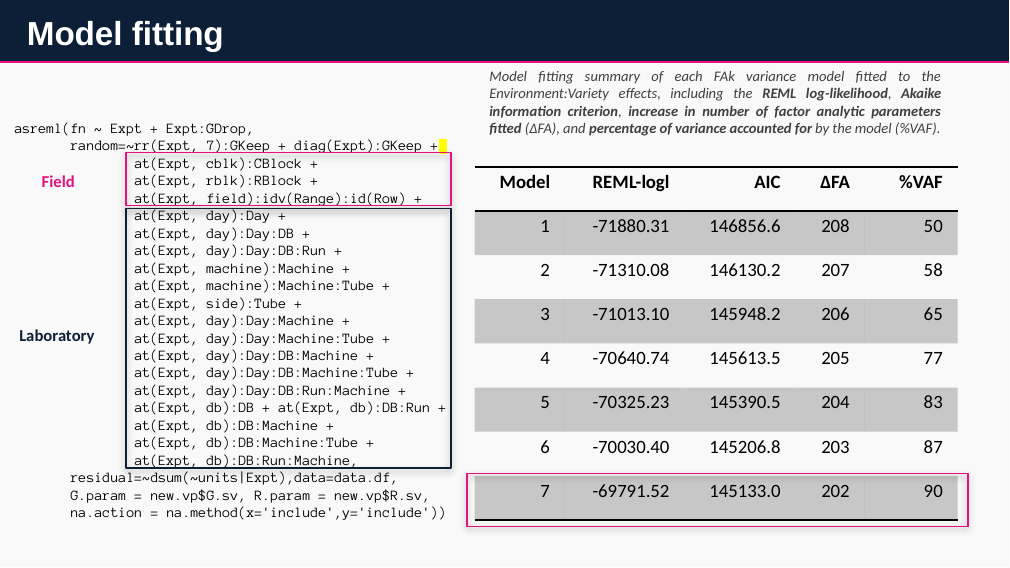

# Model fitting
Model fitting summary of each FAk variance model fitted to the Environment:Variety effects, including the REML log-likelihood, Akaike information criterion, increase in number of factor analytic parameters fitted (ΔFA), and percentage of variance accounted for by the model (%VAF).
asreml(fn ~ Expt + Expt:GDrop,
       random=~rr(Expt, 7):GKeep + diag(Expt):GKeep +
               at(Expt, cblk):CBlock +
               at(Expt, rblk):RBlock +
               at(Expt, field):idv(Range):id(Row) +
               at(Expt, day):Day +
               at(Expt, day):Day:DB +
               at(Expt, day):Day:DB:Run +
               at(Expt, machine):Machine +
               at(Expt, machine):Machine:Tube +
               at(Expt, side):Tube +
               at(Expt, day):Day:Machine +
               at(Expt, day):Day:Machine:Tube +
               at(Expt, day):Day:DB:Machine +
               at(Expt, day):Day:DB:Machine:Tube +
               at(Expt, day):Day:DB:Run:Machine +
               at(Expt, db):DB + at(Expt, db):DB:Run +
               at(Expt, db):DB:Machine +
               at(Expt, db):DB:Machine:Tube +
               at(Expt, db):DB:Run:Machine,
       residual=~dsum(~units|Expt),data=data.df,
       G.param = new.vp$G.sv, R.param = new.vp$R.sv,
       na.action = na.method(x='include',y='include'))

Field
| Model | REML-logl | AIC | ΔFA | %VAF |
| --- | --- | --- | --- | --- |
| 1 | -71880.31 | 146856.6 | 208 | 50 |
| 2 | -71310.08 | 146130.2 | 207 | 58 |
| 3 | -71013.10 | 145948.2 | 206 | 65 |
| 4 | -70640.74 | 145613.5 | 205 | 77 |
| 5 | -70325.23 | 145390.5 | 204 | 83 |
| 6 | -70030.40 | 145206.8 | 203 | 87 |
| 7 | -69791.52 | 145133.0 | 202 | 90 |

Laboratory